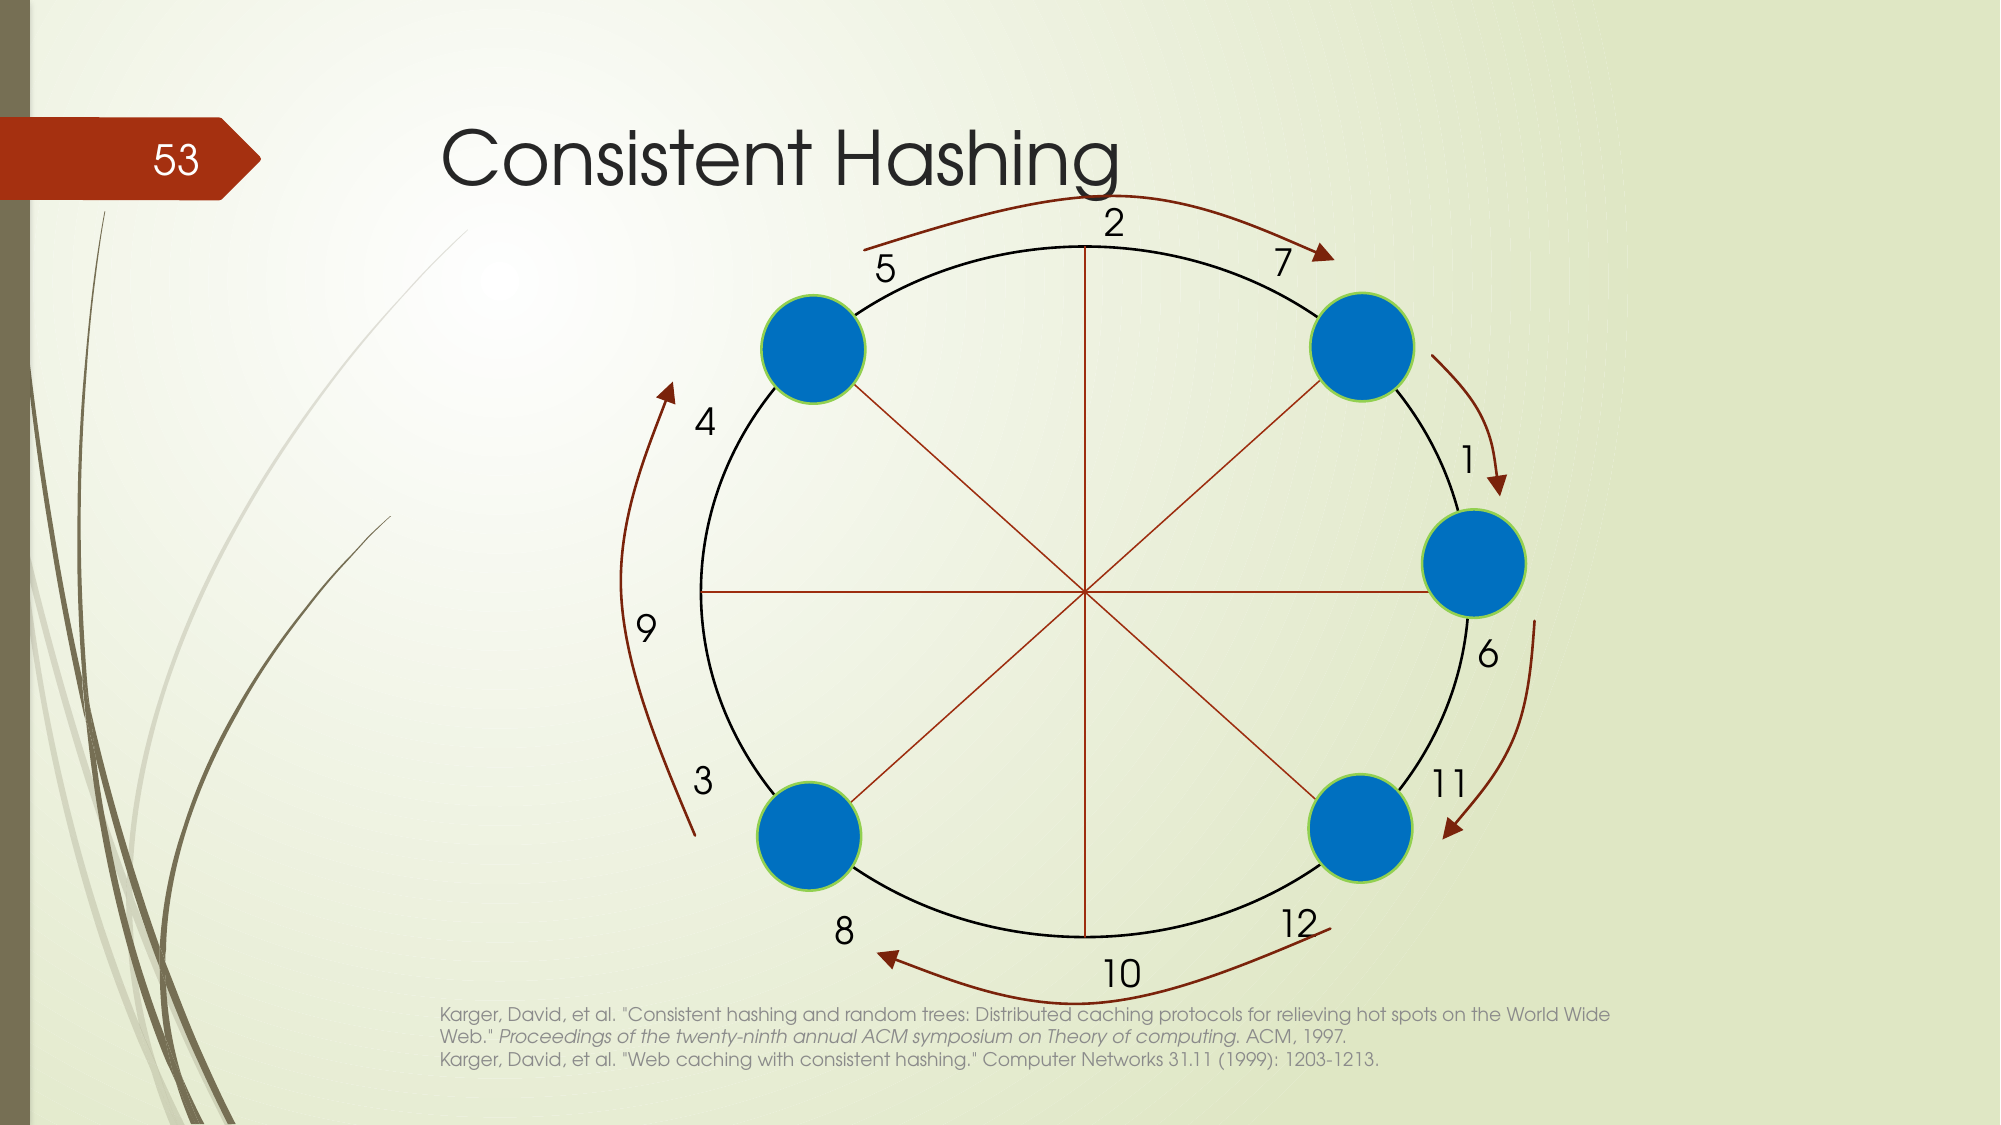

# Consistent Hashing
53
2

7
5

4
1

9

6
3
11

12
8

10
Karger, David, et al. "Consistent hashing and random trees: Distributed caching protocols for relieving hot spots on the World Wide Web." Proceedings of the twenty-ninth annual ACM symposium on Theory of computing. ACM, 1997.
Karger, David, et al. "Web caching with consistent hashing." Computer Networks 31.11 (1999): 1203-1213.